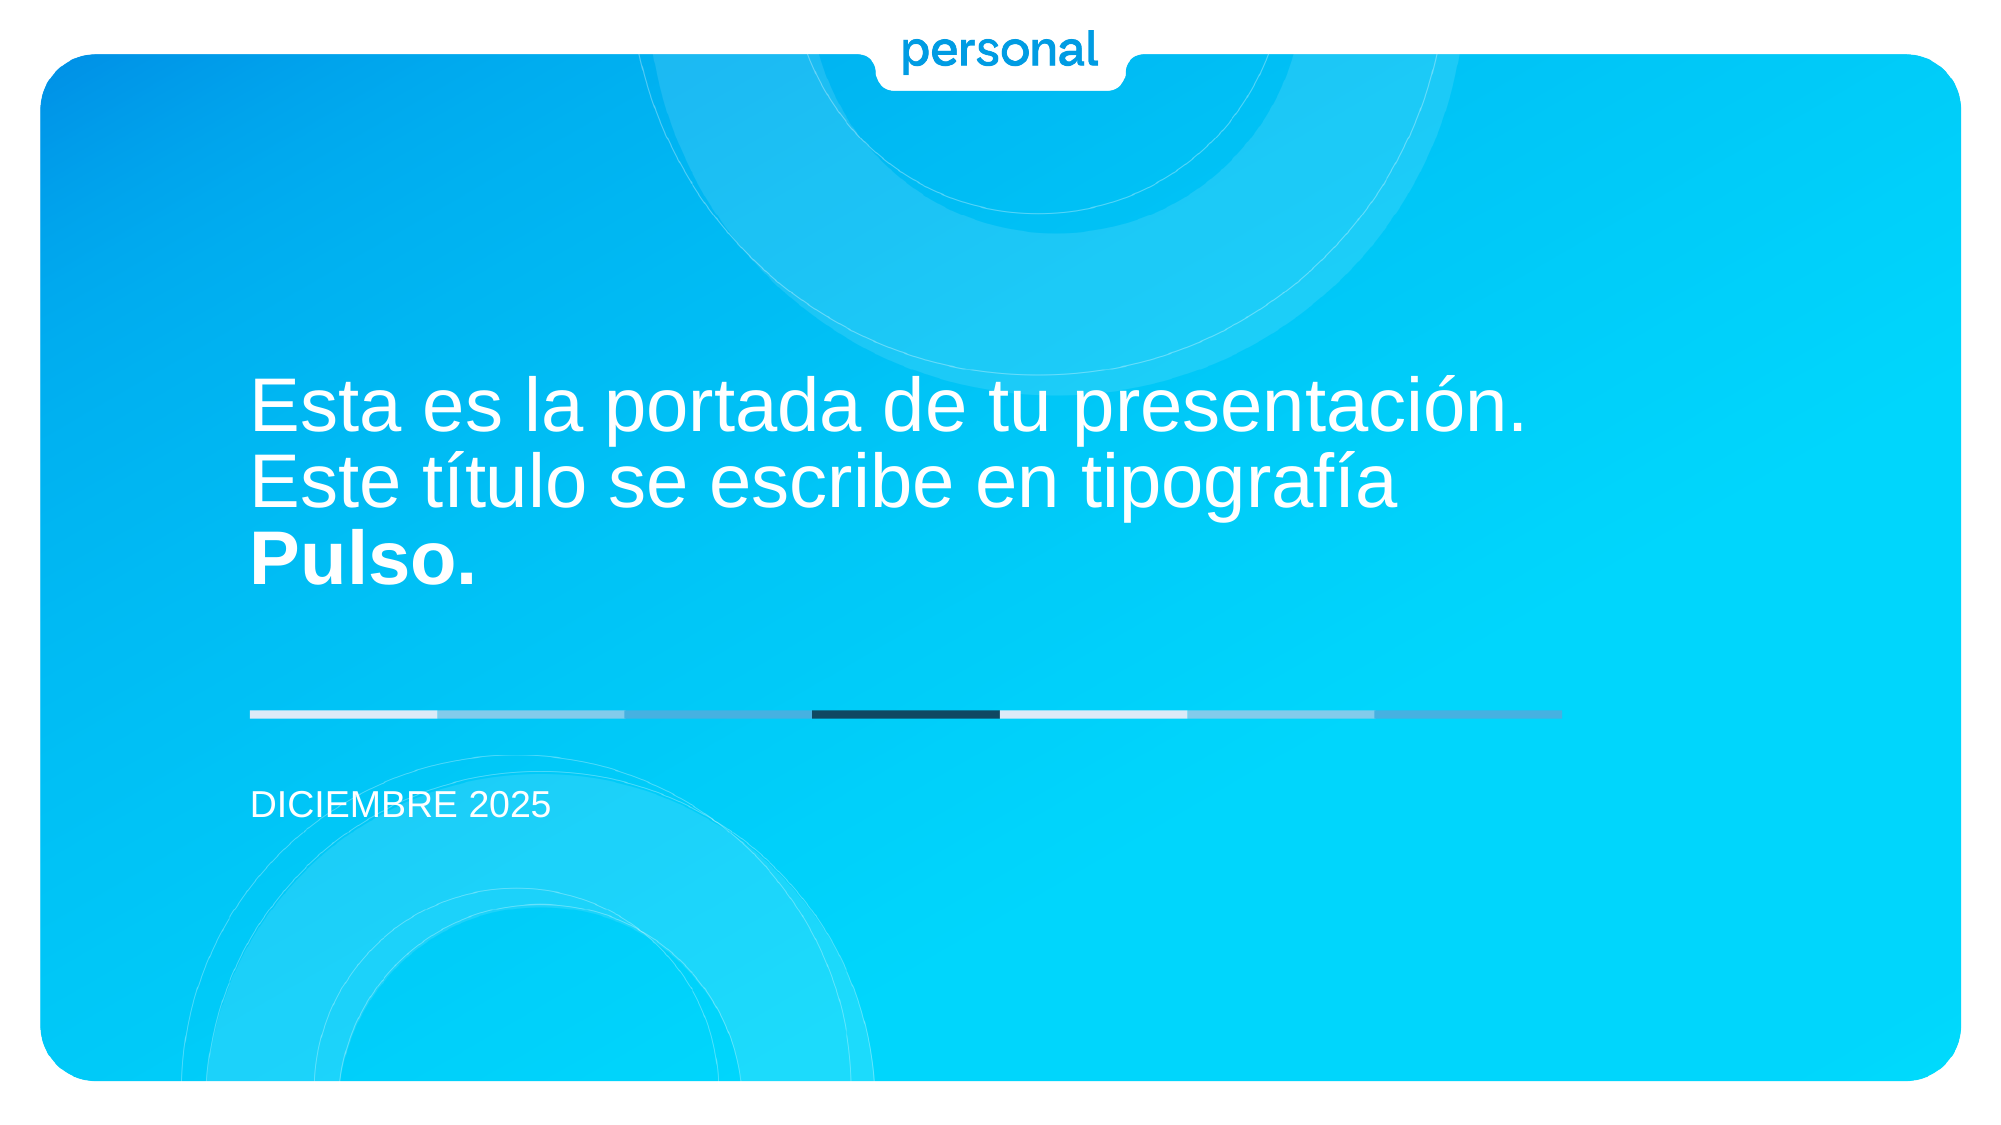

# Esta es la portada de tu presentación. Este título se escribe en tipografía Pulso.

DICIEMBRE 2025